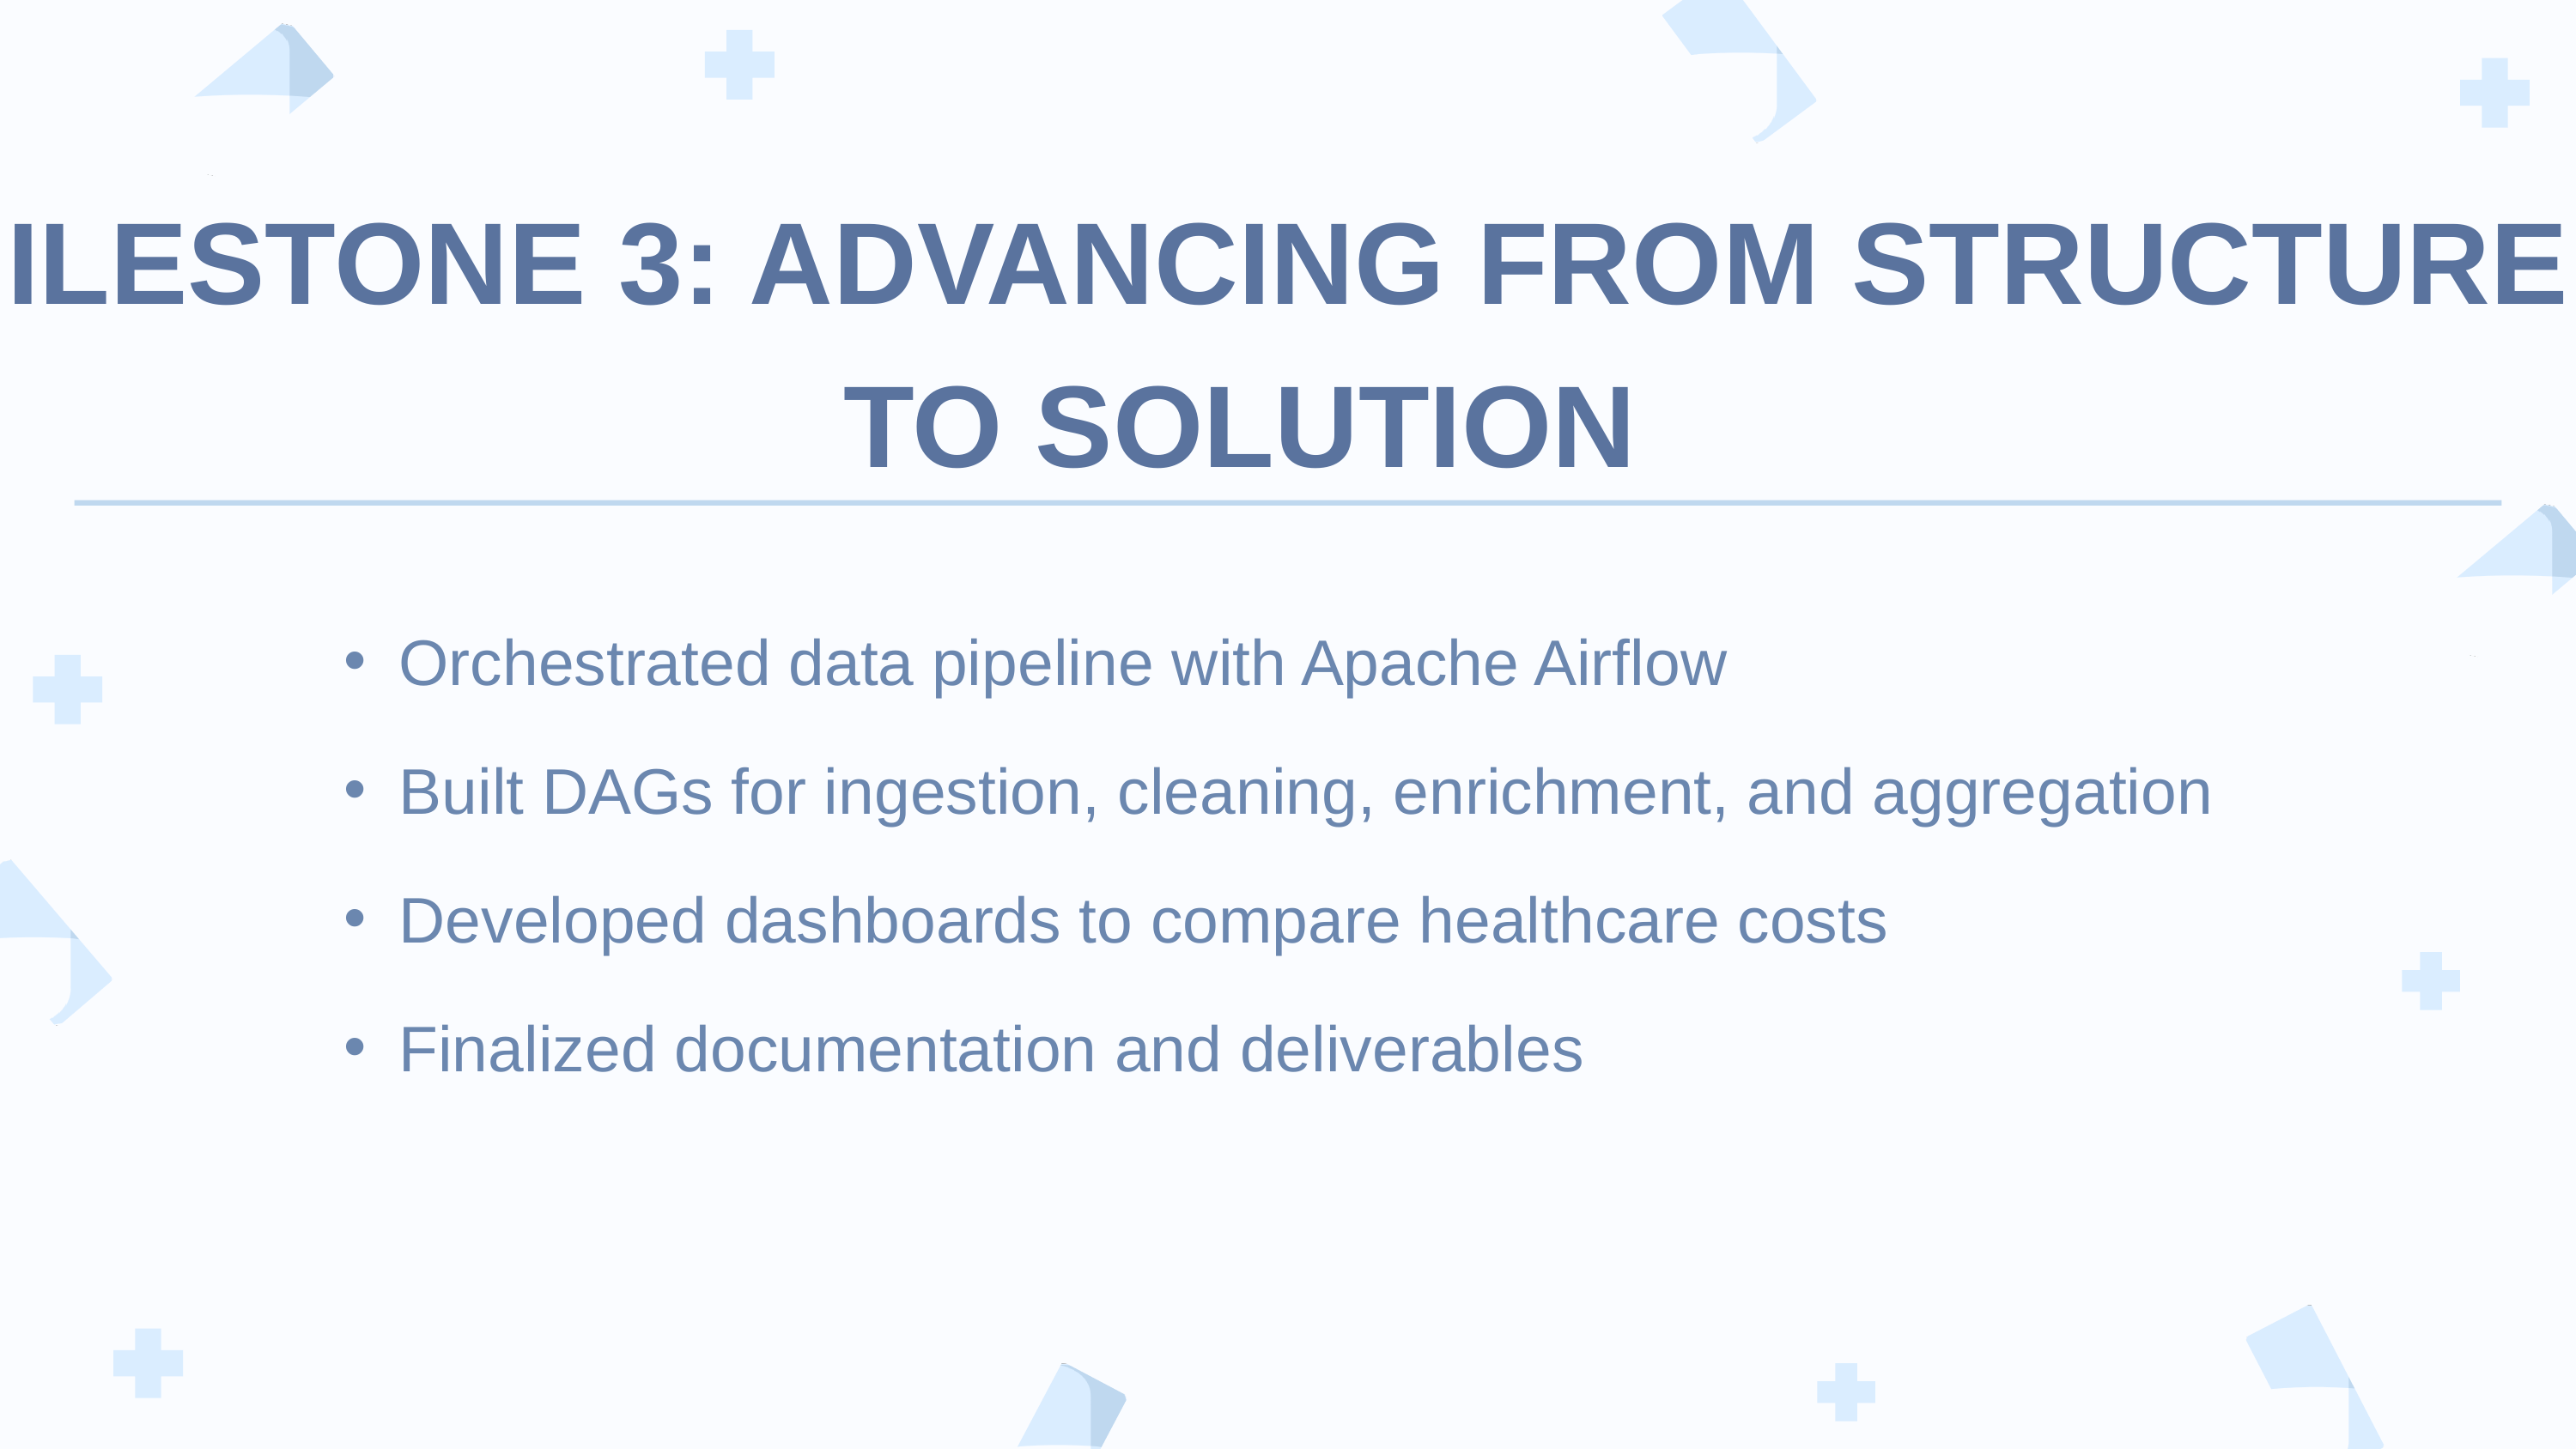

MILESTONE 3: ADVANCING FROM STRUCTURE TO SOLUTION

Orchestrated data pipeline with Apache Airflow
Built DAGs for ingestion, cleaning, enrichment, and aggregation
Developed dashboards to compare healthcare costs
Finalized documentation and deliverables